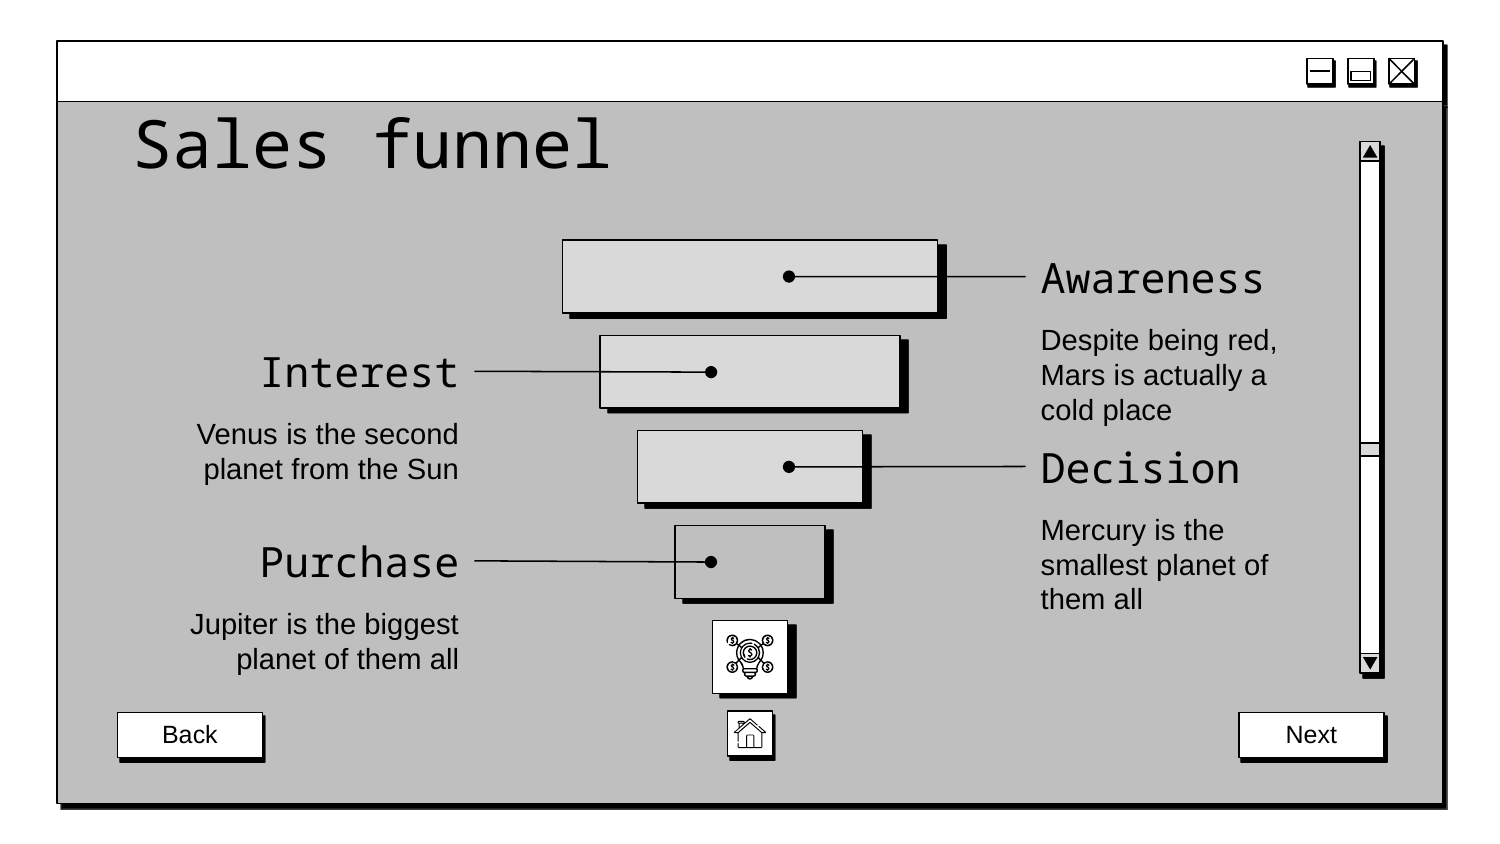

# Sales funnel

Awareness
Despite being red, Mars is actually a cold place

Interest
Venus is the second planet from the Sun

Decision

Mercury is the smallest planet of them all

Purchase
Jupiter is the biggest planet of them all

Back
Next